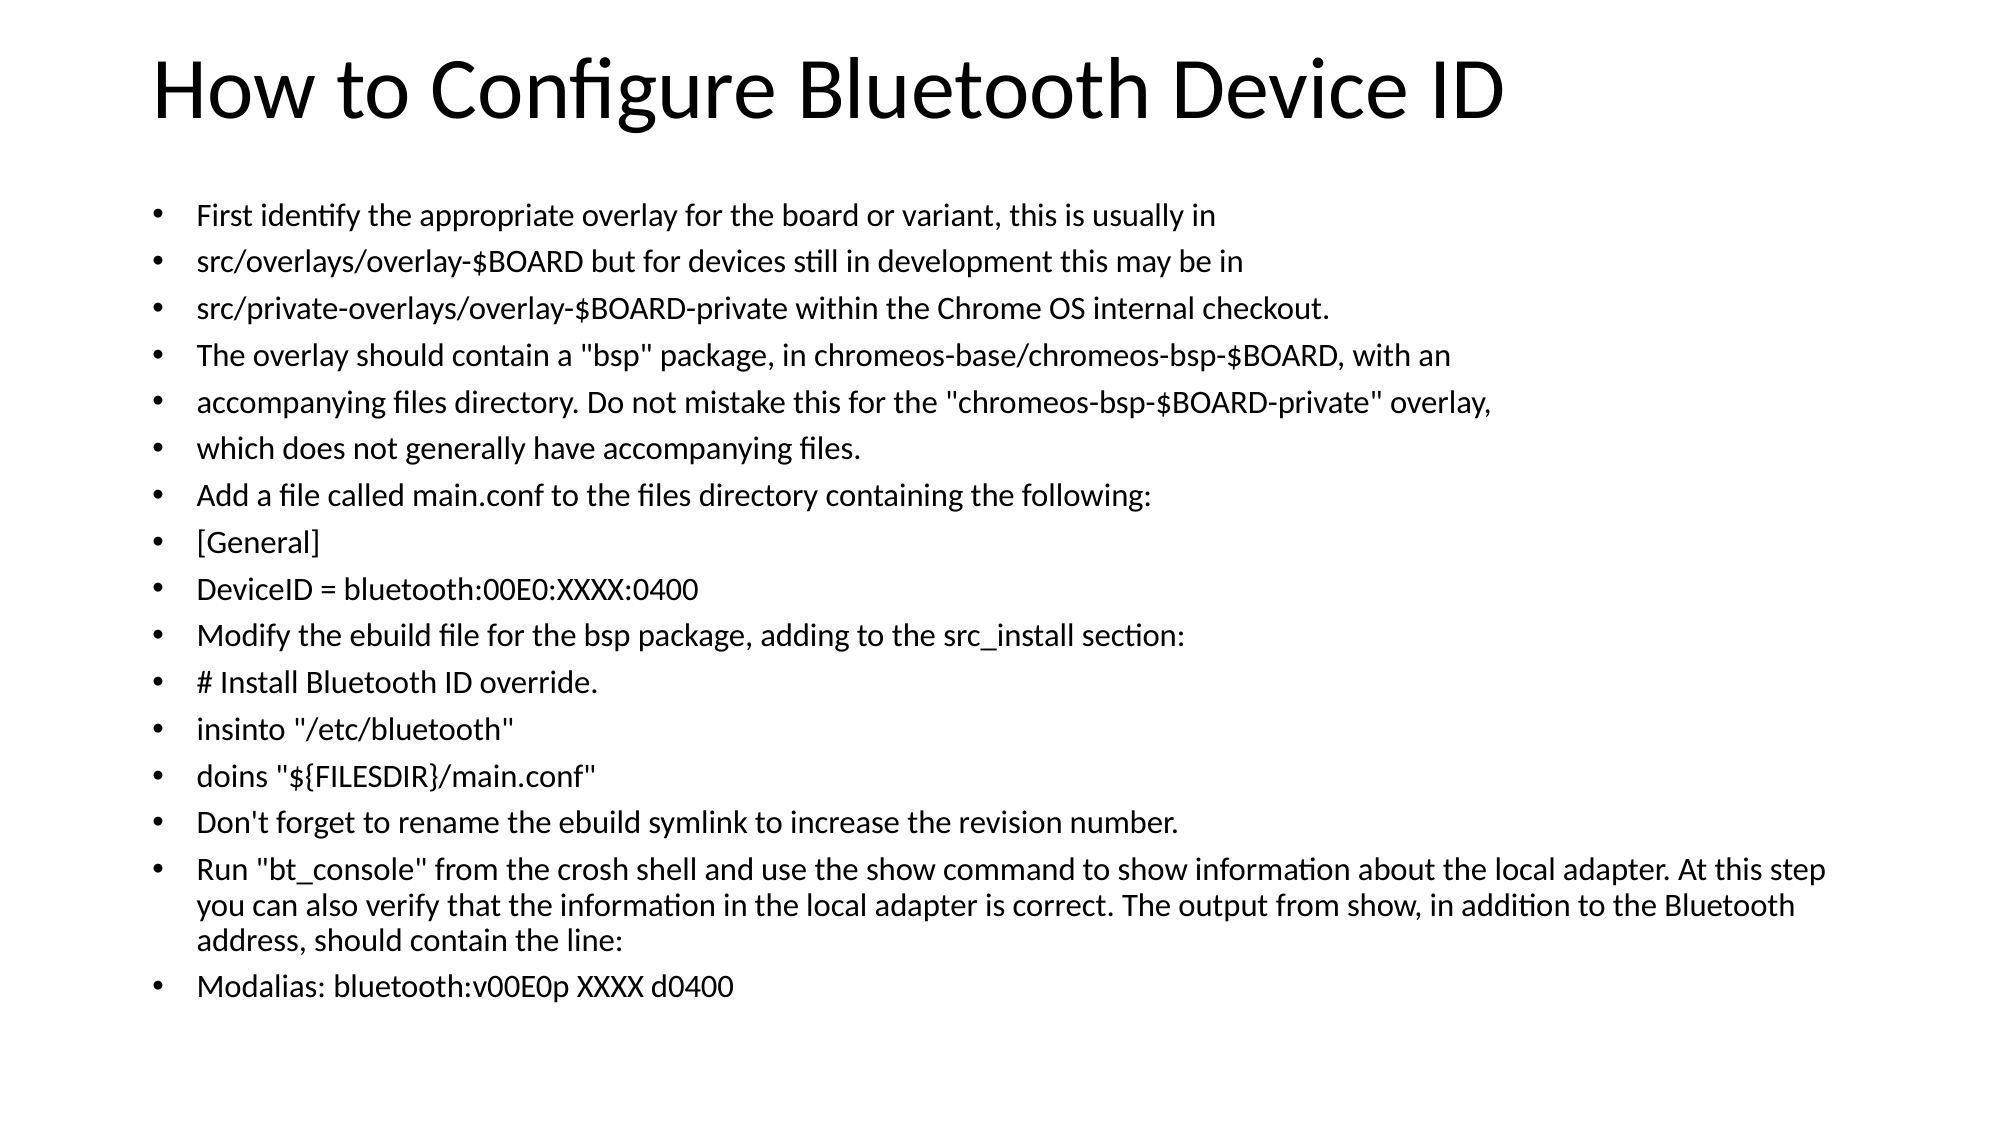

# How to Configure Bluetooth Device ID
First identify the appropriate overlay for the board or variant, this is usually in
src/overlays/overlay-$BOARD but for devices still in development this may be in
src/private-overlays/overlay-$BOARD-private within the Chrome OS internal checkout.
The overlay should contain a "bsp" package, in chromeos-base/chromeos-bsp-$BOARD, with an
accompanying files directory. Do not mistake this for the "chromeos-bsp-$BOARD-private" overlay,
which does not generally have accompanying files.
Add a file called main.conf to the files directory containing the following:
[General]
DeviceID = bluetooth:00E0:XXXX:0400
Modify the ebuild file for the bsp package, adding to the src_install section:
# Install Bluetooth ID override.
insinto "/etc/bluetooth"
doins "${FILESDIR}/main.conf"
Don't forget to rename the ebuild symlink to increase the revision number.
Run "bt_console" from the crosh shell and use the show command to show information about the local adapter. At this step you can also verify that the information in the local adapter is correct. The output from show, in addition to the Bluetooth address, should contain the line:
Modalias: bluetooth:v00E0p XXXX d0400